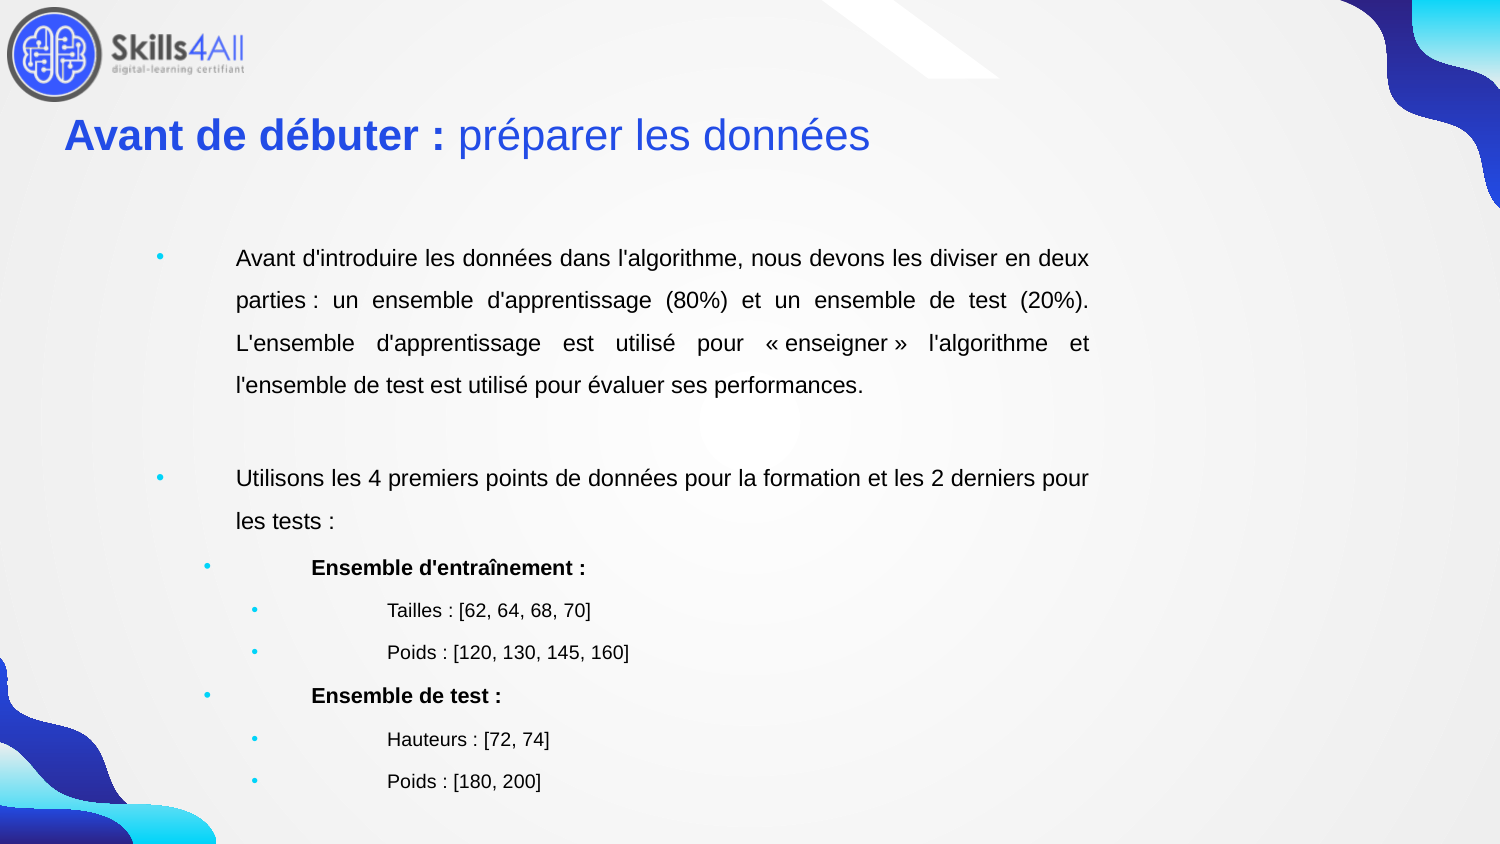

44
# Avant de débuter : préparer les données
Avant d'introduire les données dans l'algorithme, nous devons les diviser en deux parties : un ensemble d'apprentissage (80%) et un ensemble de test (20%). L'ensemble d'apprentissage est utilisé pour « enseigner » l'algorithme et l'ensemble de test est utilisé pour évaluer ses performances.

Utilisons les 4 premiers points de données pour la formation et les 2 derniers pour les tests :
Ensemble d'entraînement :
Tailles : [62, 64, 68, 70]
Poids : [120, 130, 145, 160]
Ensemble de test :
Hauteurs : [72, 74]
Poids : [180, 200]